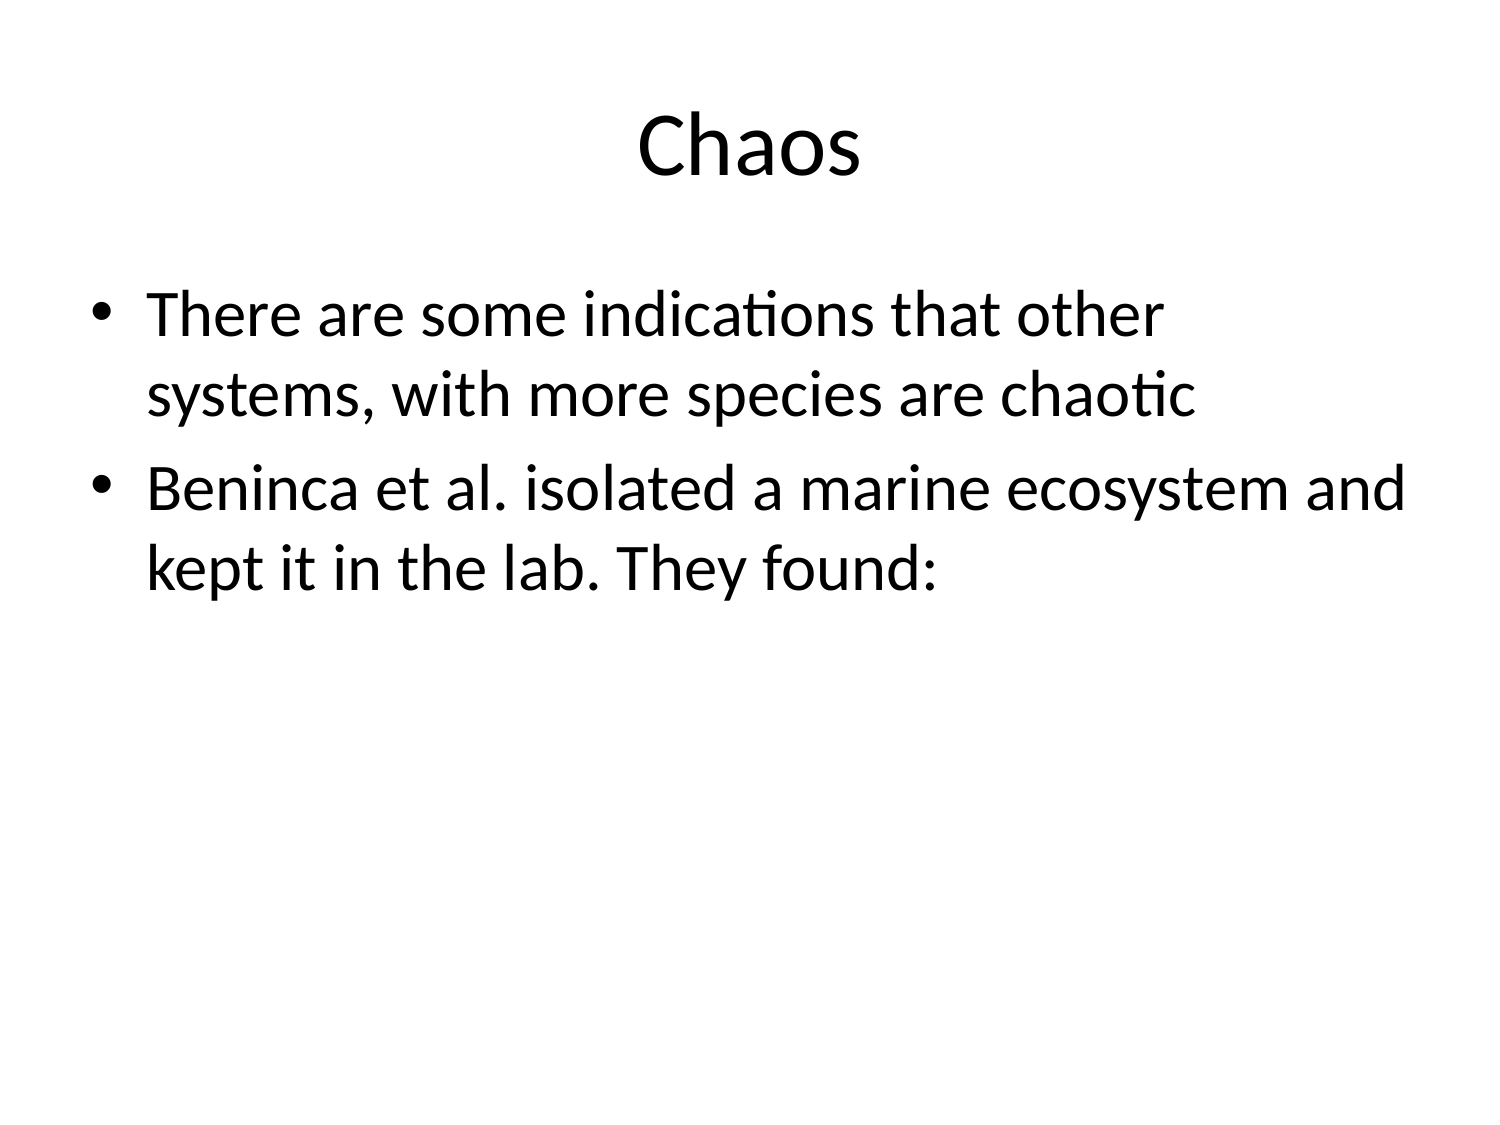

# Chaos
There are some indications that other systems, with more species are chaotic
Beninca et al. isolated a marine ecosystem and kept it in the lab. They found: